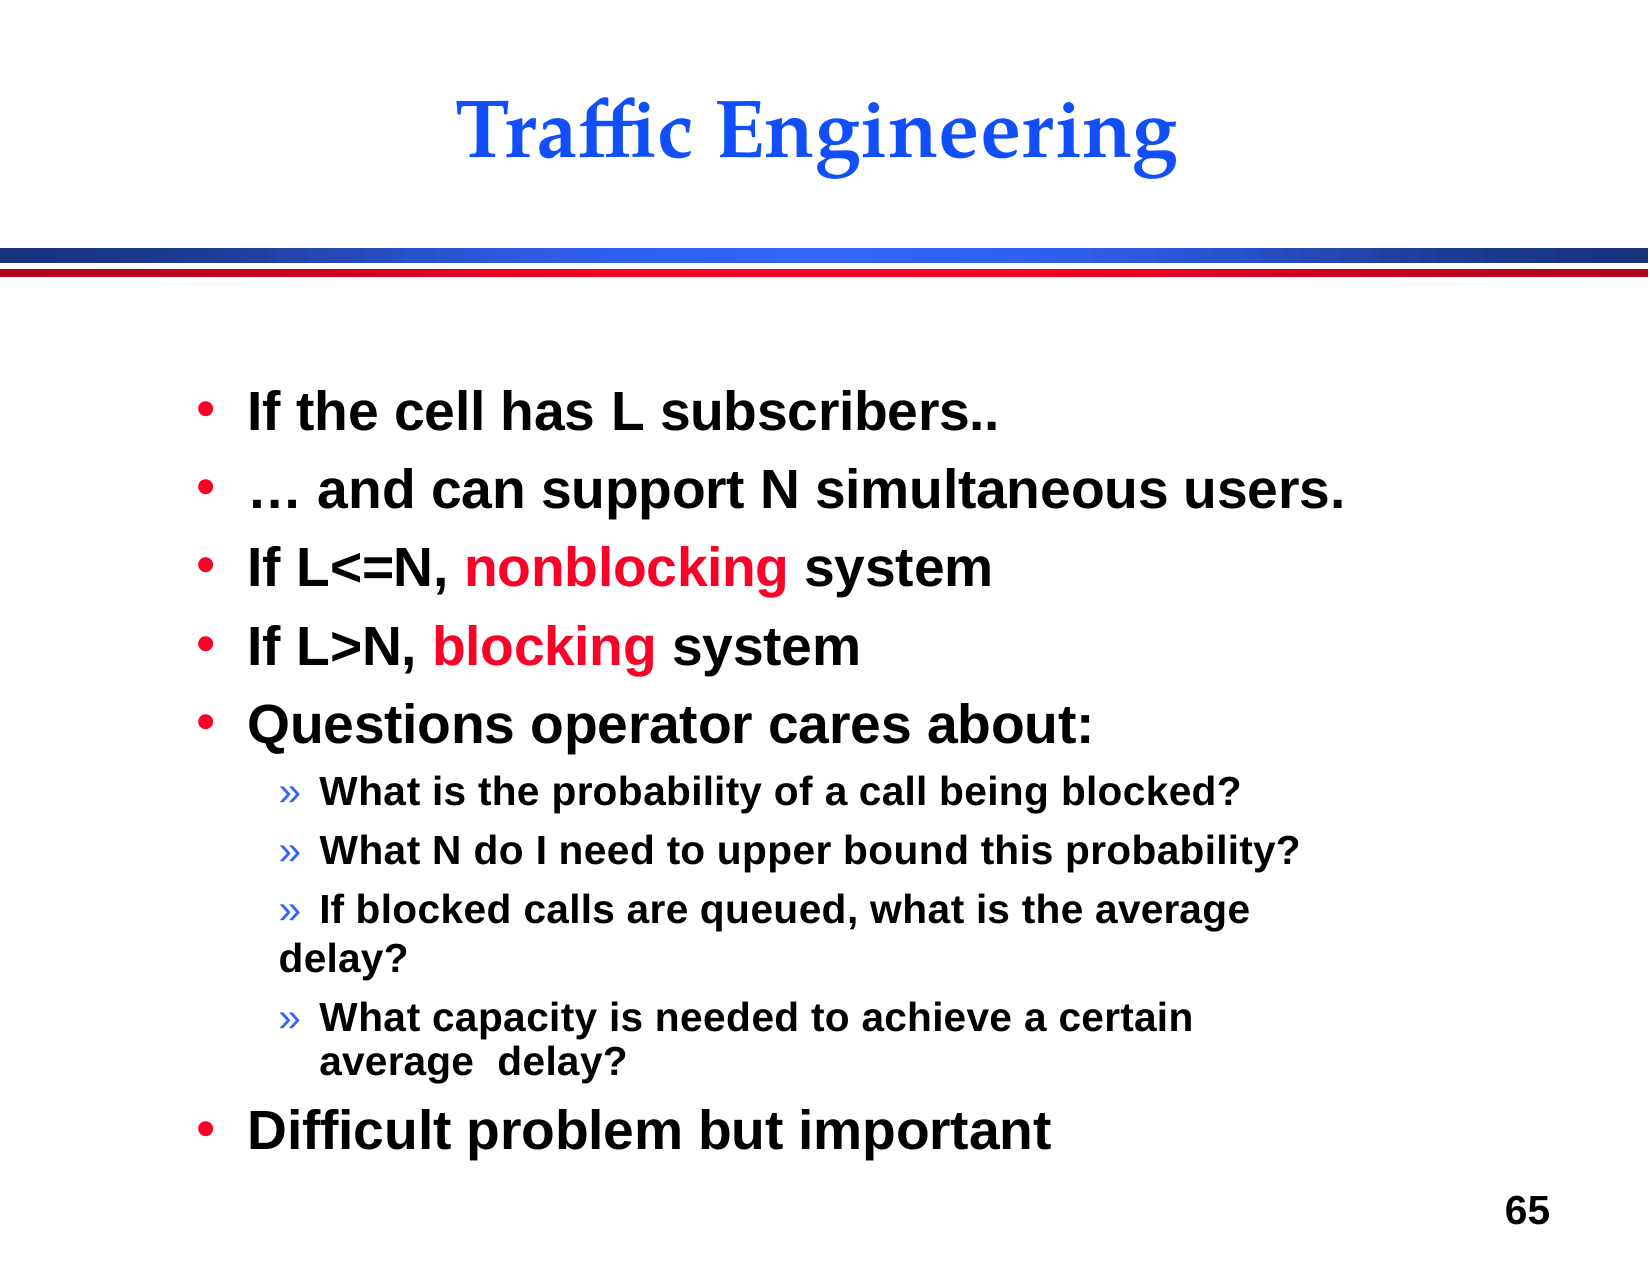

# Traffic Engineering
If the cell has L subscribers..
… and can support N simultaneous users.
If L<=N, nonblocking system
If L>N, blocking system
Questions operator cares about:
» What is the probability of a call being blocked?
» What N do I need to upper bound this probability?
» If blocked calls are queued, what is the average delay?
» What capacity is needed to achieve a certain average  delay?
Difficult problem but important
65